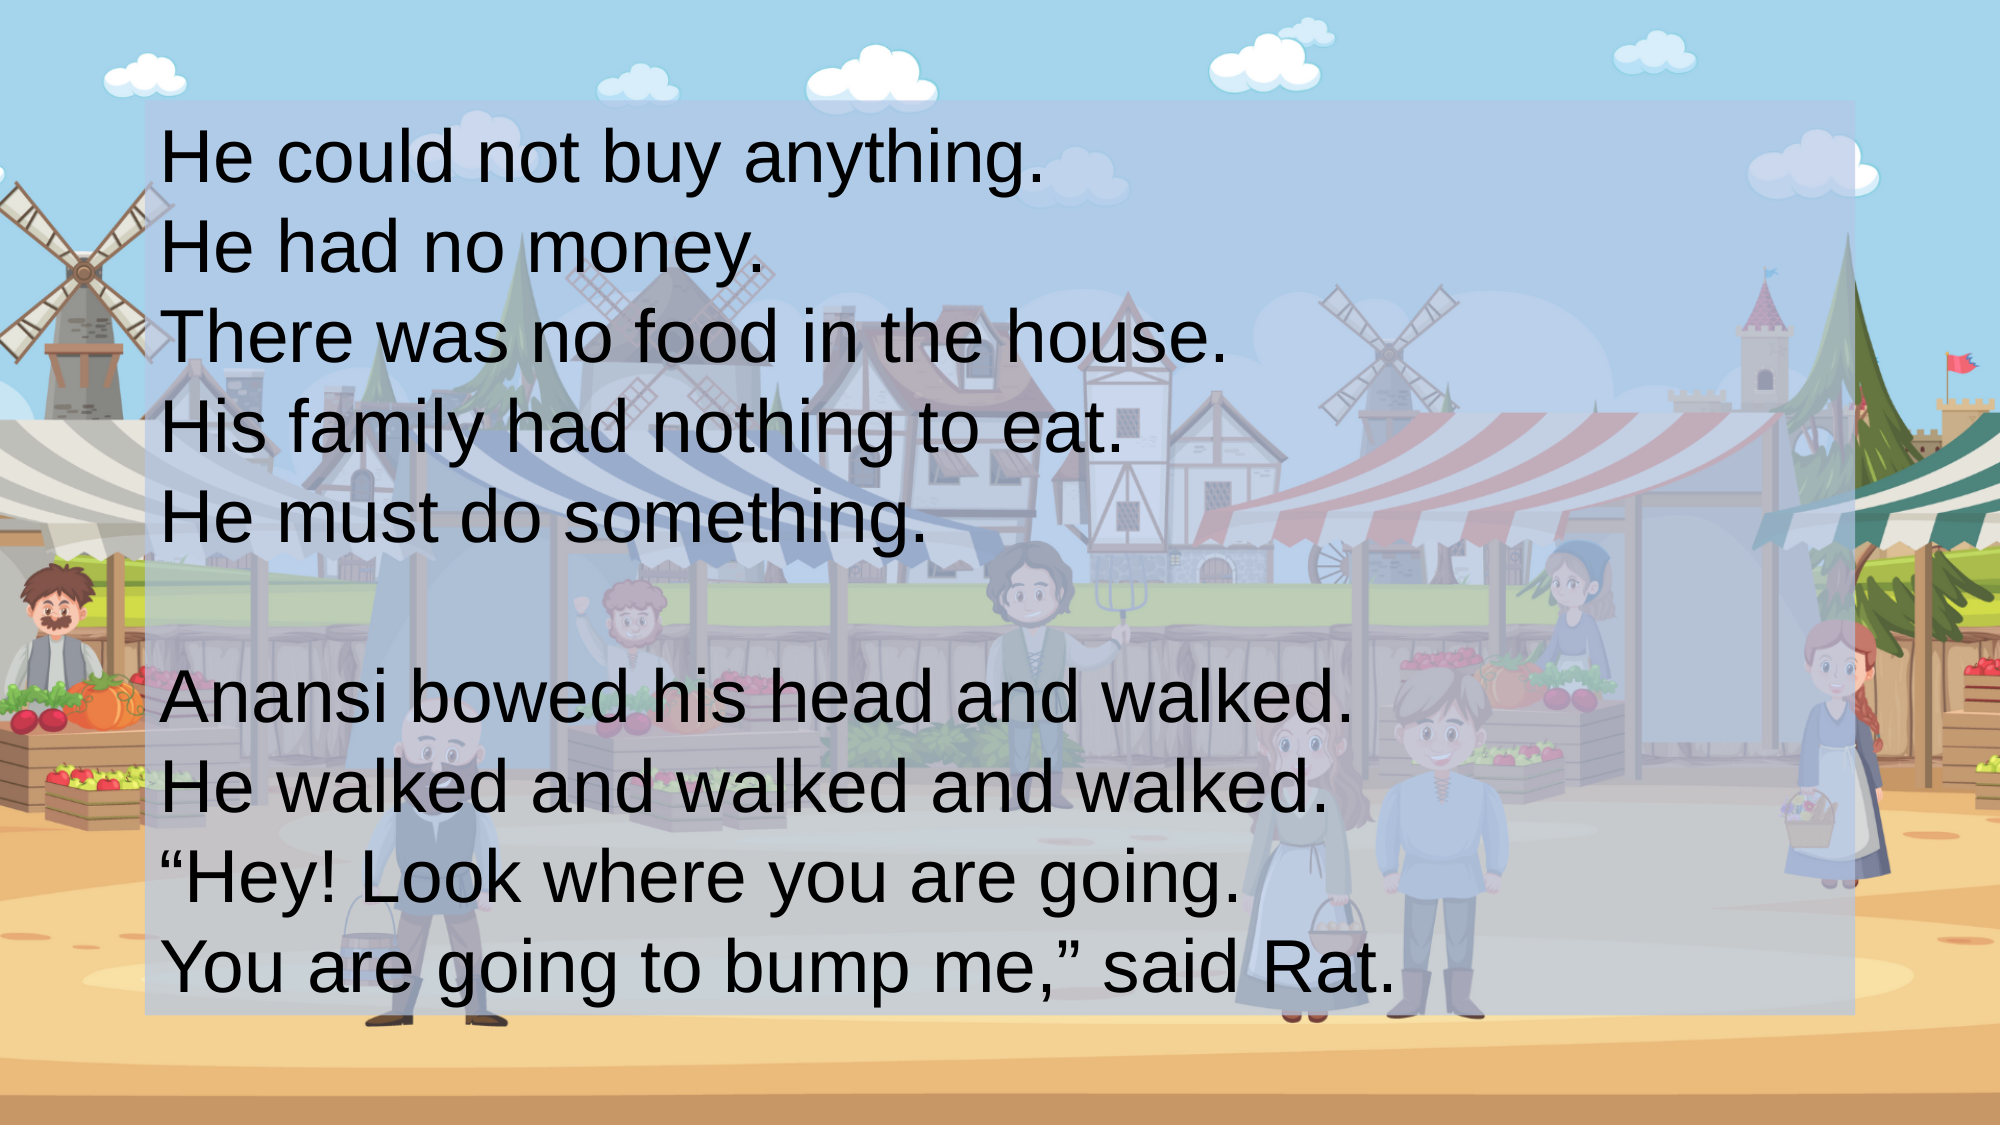

He could not buy anything.
He had no money.
There was no food in the house.
His family had nothing to eat.
He must do something.

Anansi bowed his head and walked.
He walked and walked and walked.
“Hey! Look where you are going.
You are going to bump me,” said Rat.